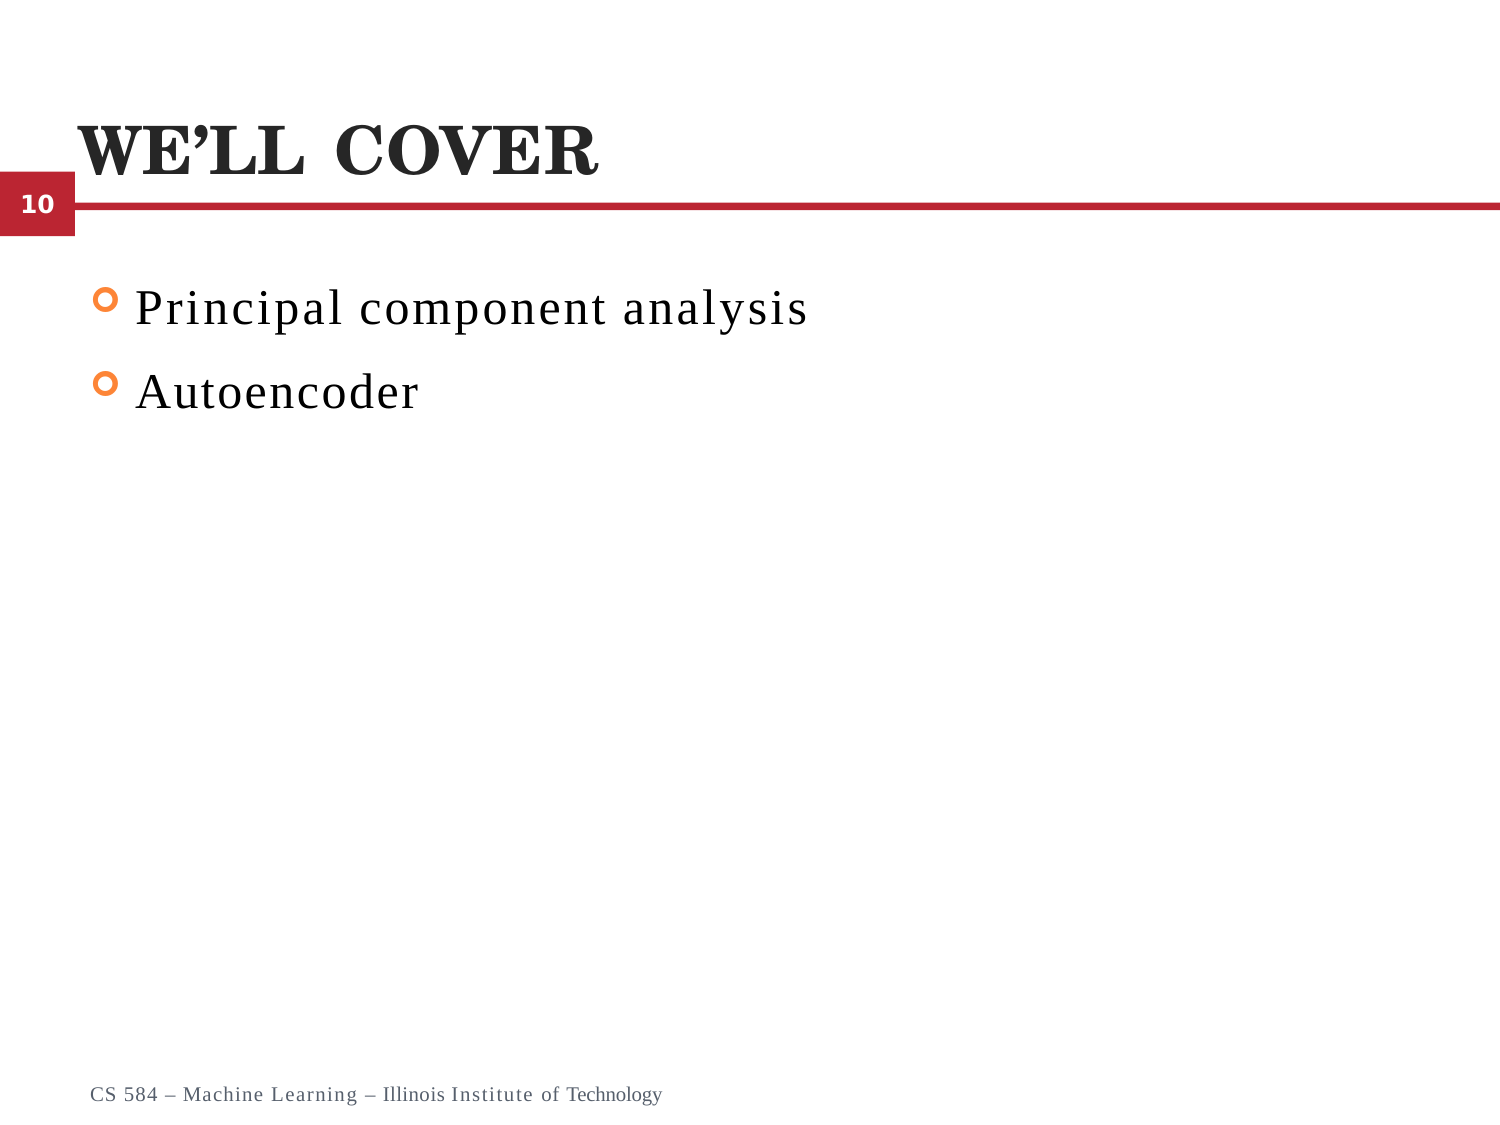

# We’ll Cover
Principal component analysis
Autoencoder
6
CS 584 – Machine Learning – Illinois Institute of Technology